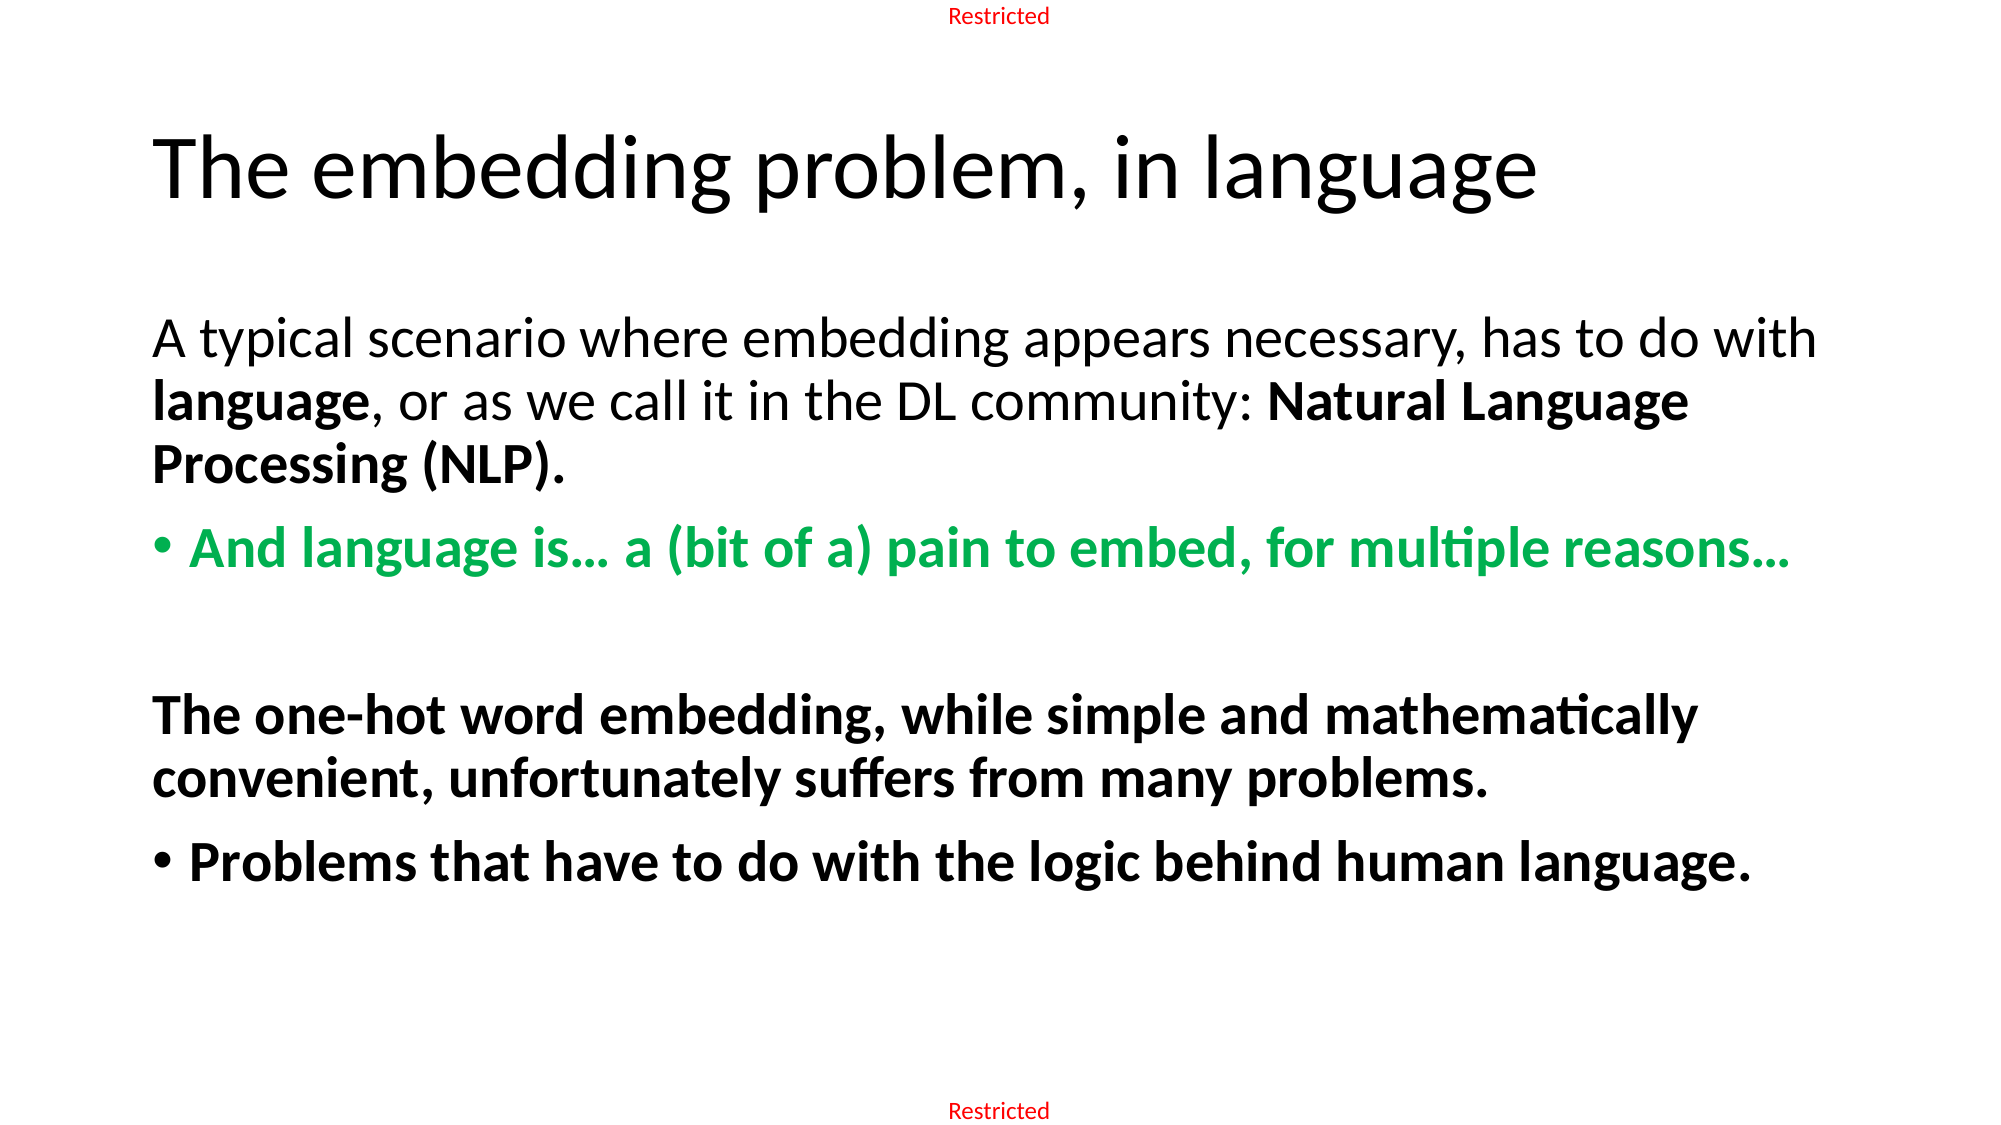

# The embedding problem, in language
A typical scenario where embedding appears necessary, has to do with language, or as we call it in the DL community: Natural Language Processing (NLP).
And language is… a (bit of a) pain to embed, for multiple reasons…

The one-hot word embedding, while simple and mathematically convenient, unfortunately suffers from many problems.
Problems that have to do with the logic behind human language.